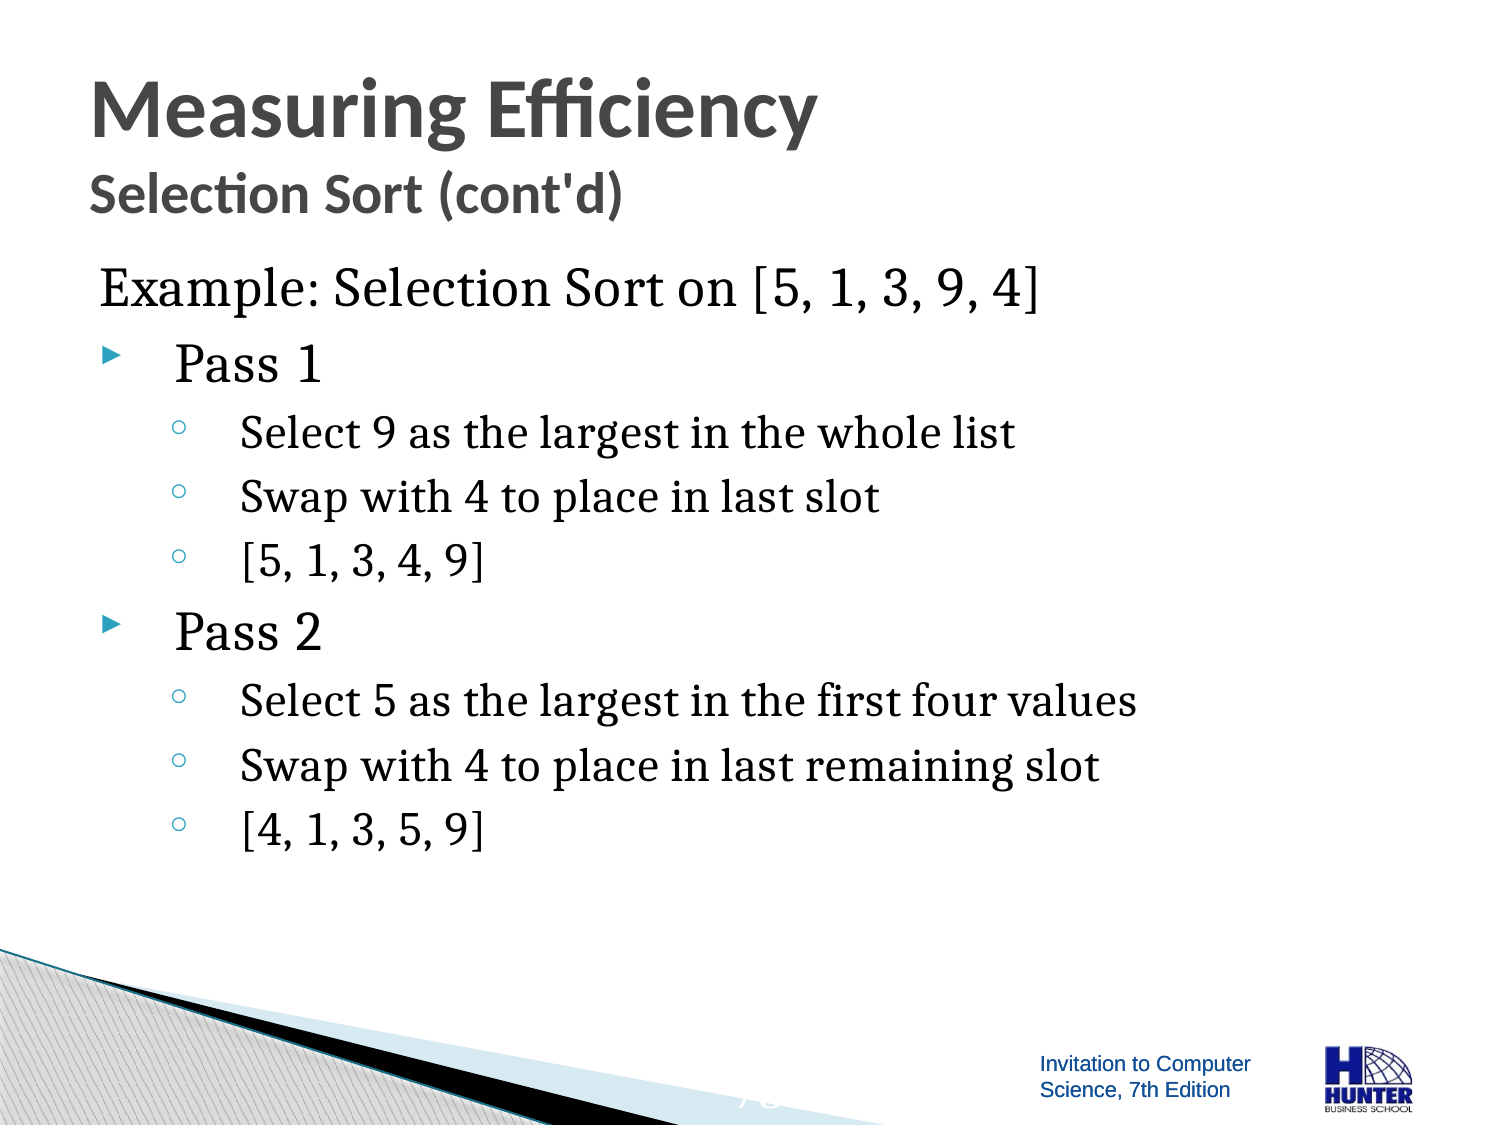

# Measuring Efficiency Selection Sort (cont'd)
Example: Selection Sort on [5, 1, 3, 9, 4]
Pass 1
Select 9 as the largest in the whole list
Swap with 4 to place in last slot
[5, 1, 3, 4, 9]
Pass 2
Select 5 as the largest in the first four values
Swap with 4 to place in last remaining slot
[4, 1, 3, 5, 9]

78